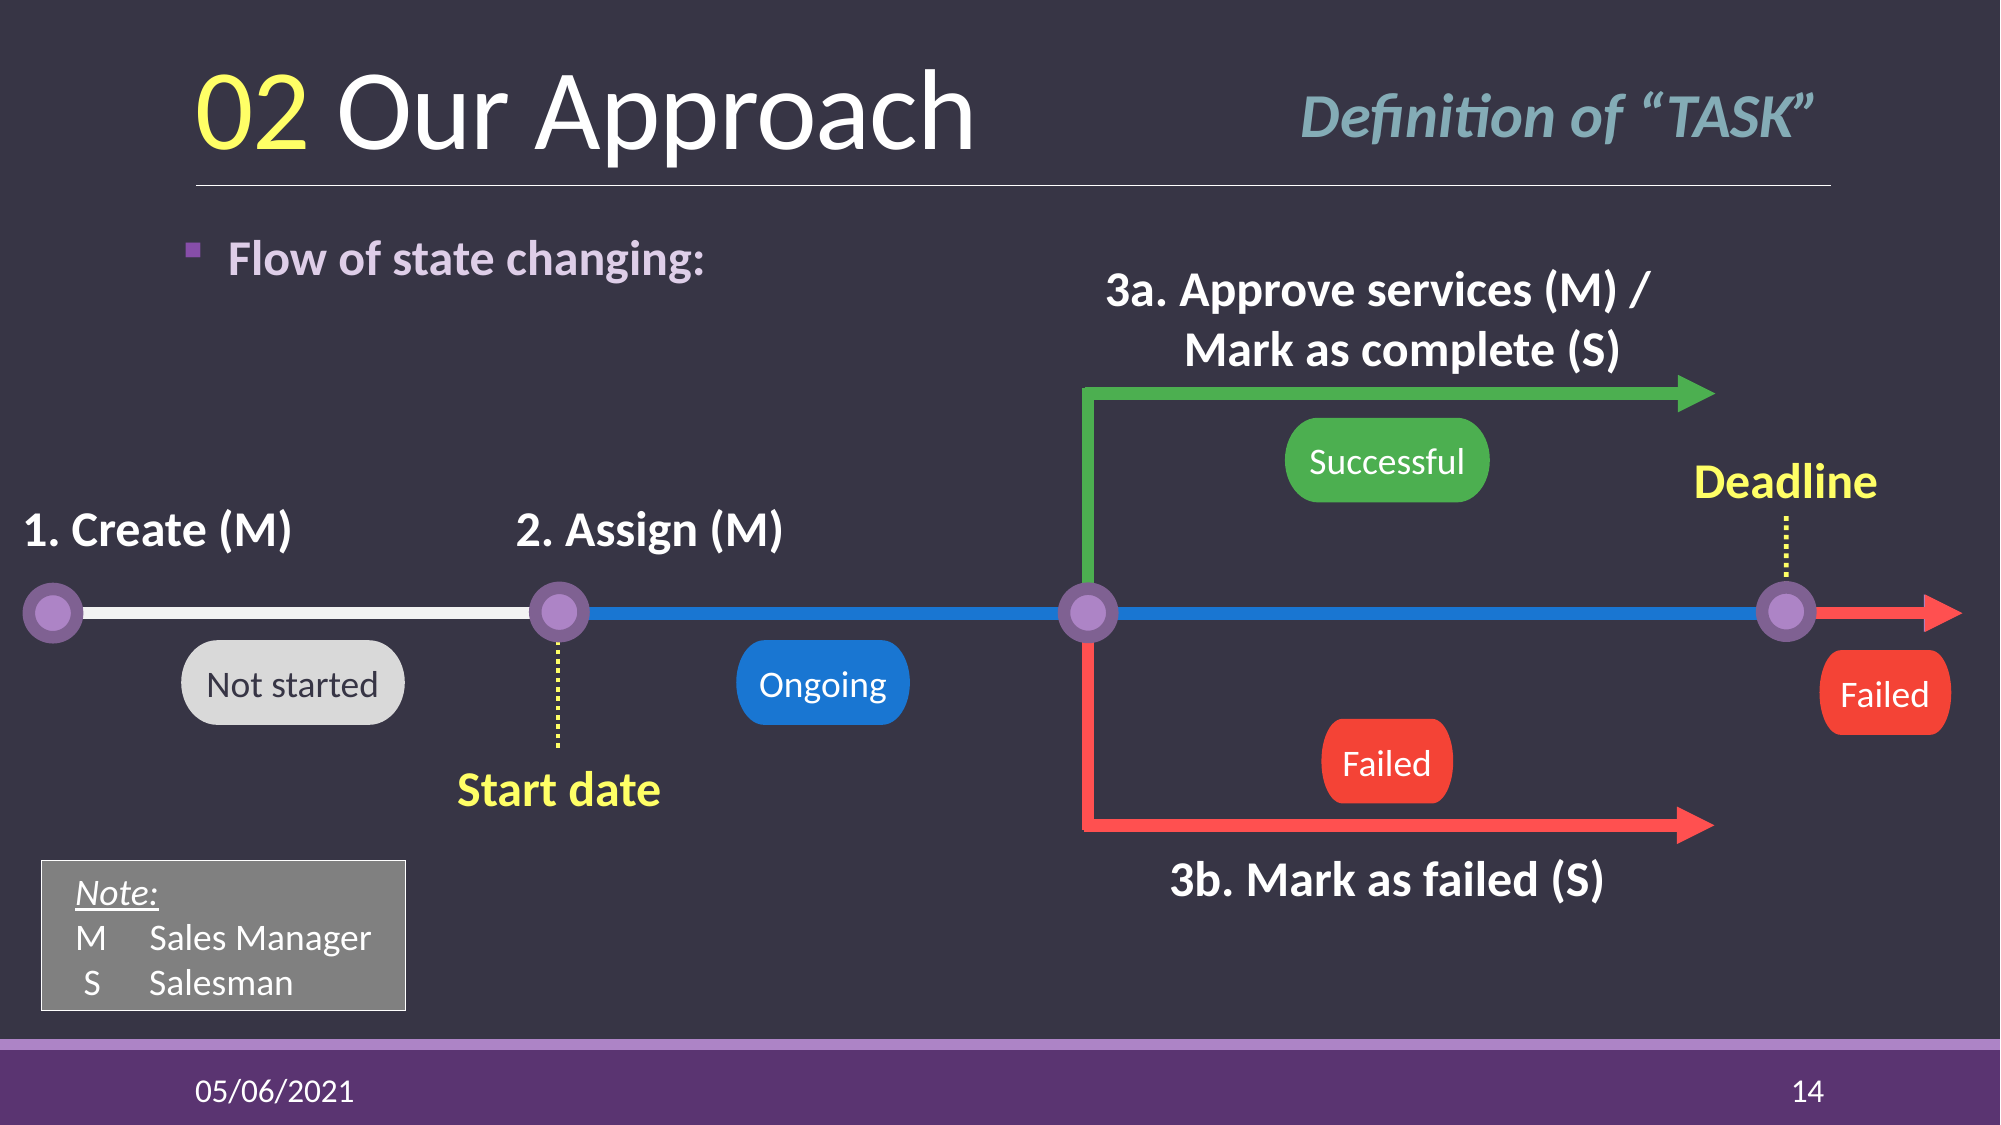

# 02 Our Approach
Definition of “TASK”
Flow of state changing:

3a. Approve services (M) /
       Mark as complete (S)
Successful
Deadline
2. Assign (M)
1. Create (M)

Not started
Ongoing
Failed
Failed
Start date
3b. Mark as failed (S)
Note:
M     Sales Manager
 S      Salesman
05/06/2021
14